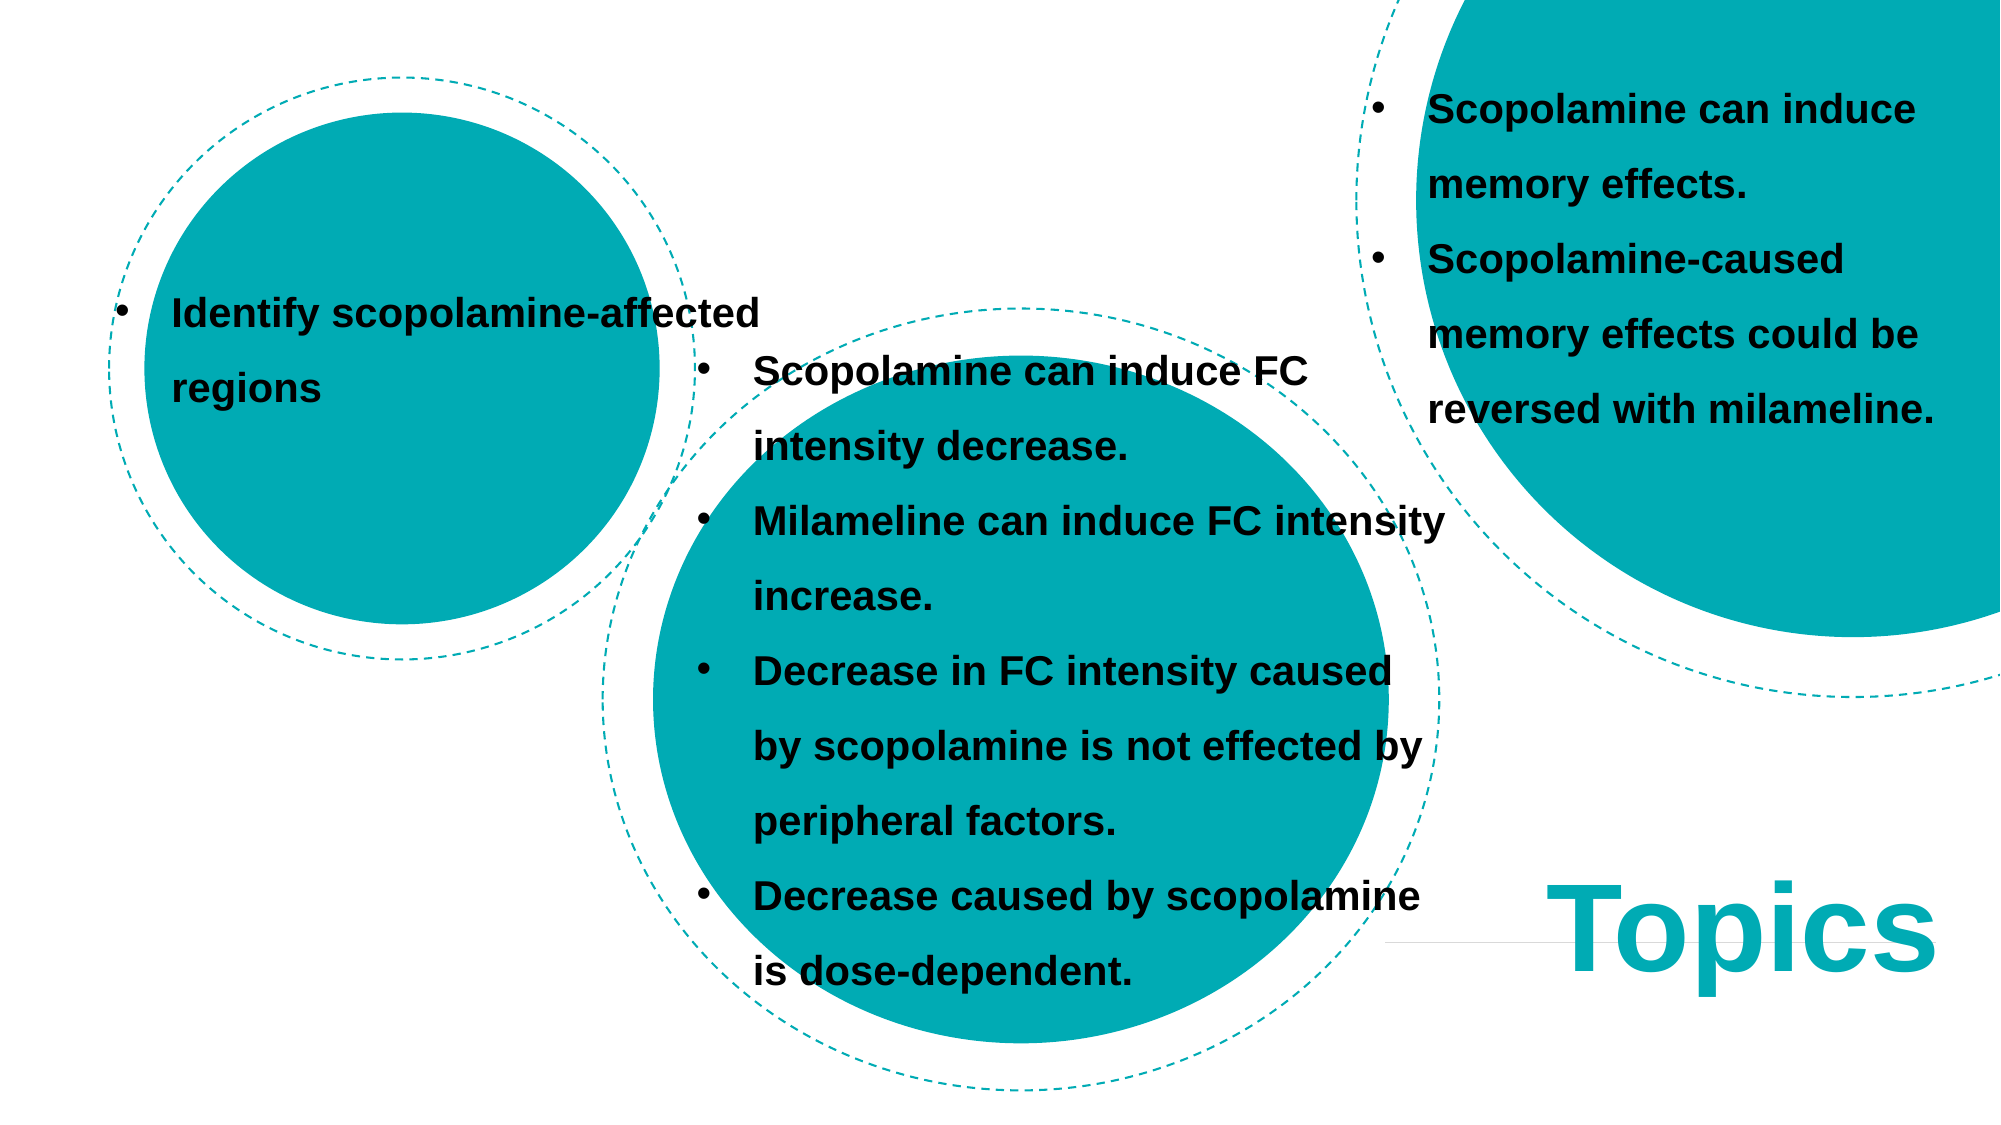

Scopolamine can induce memory effects.
Scopolamine-caused memory effects could be reversed with milameline.

Identify scopolamine-affected regions

Scopolamine can induce FC intensity decrease.
Milameline can induce FC intensity increase.
Decrease in FC intensity caused by scopolamine is not effected by peripheral factors.
Decrease caused by scopolamine is dose-dependent.
 Topics